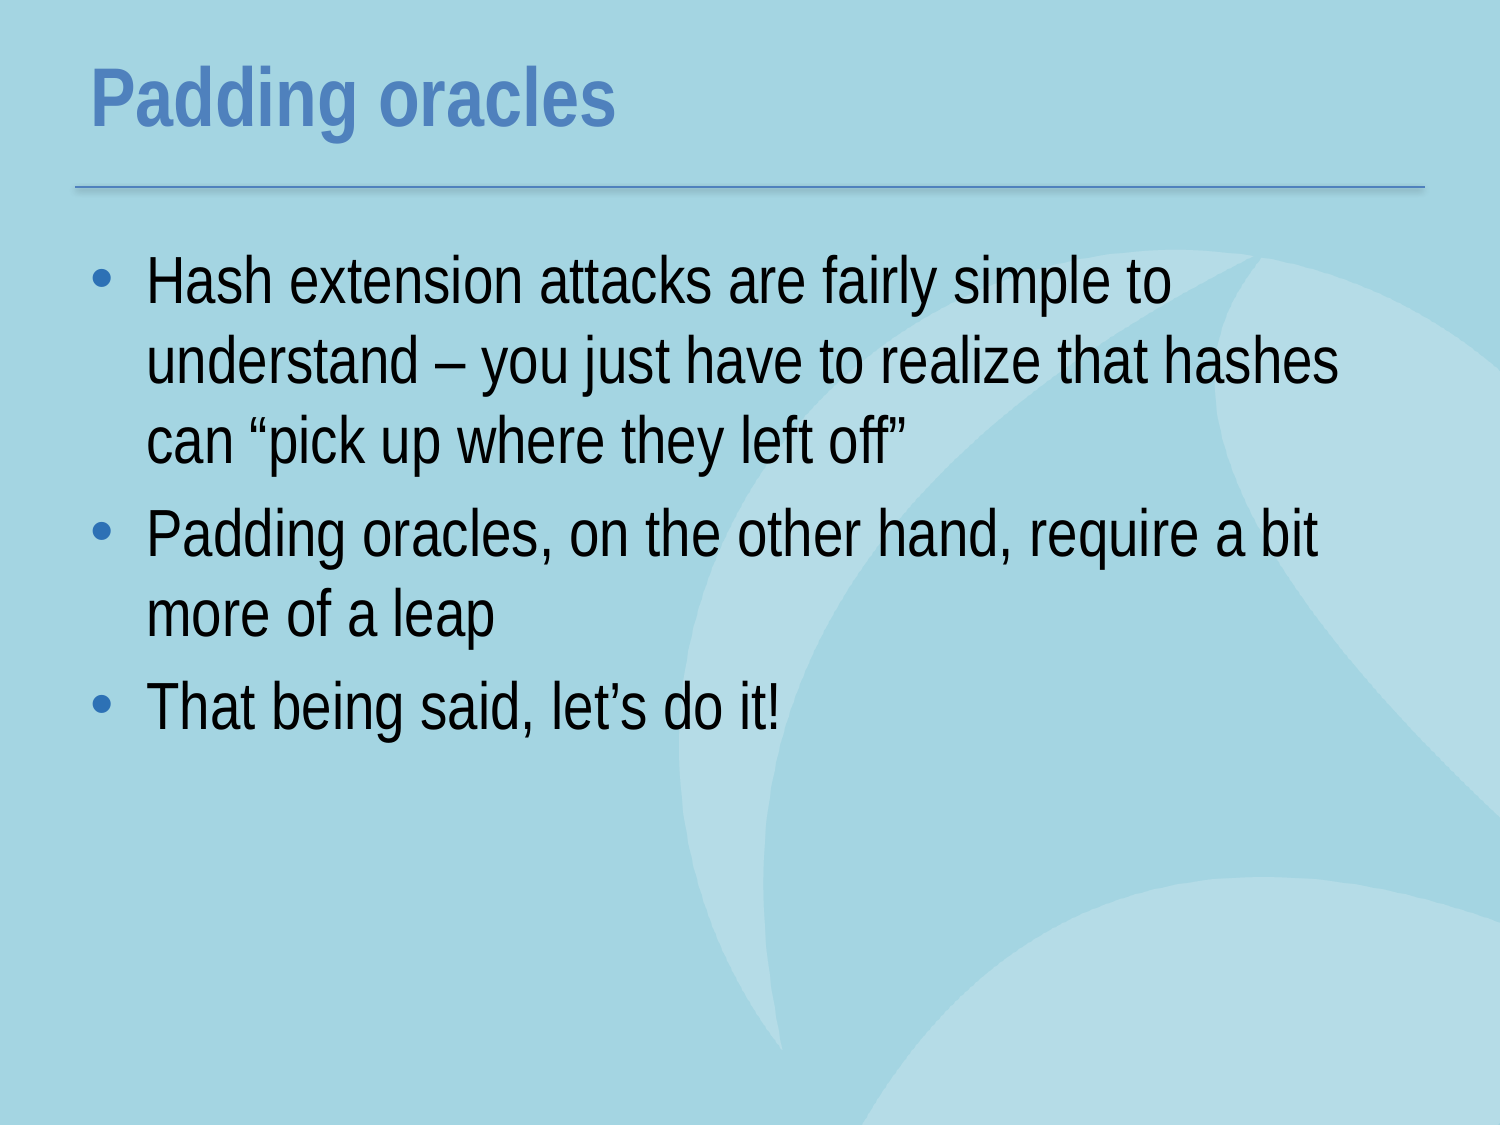

# Padding oracles
Hash extension attacks are fairly simple to understand – you just have to realize that hashes can “pick up where they left off”
Padding oracles, on the other hand, require a bit more of a leap
That being said, let’s do it!